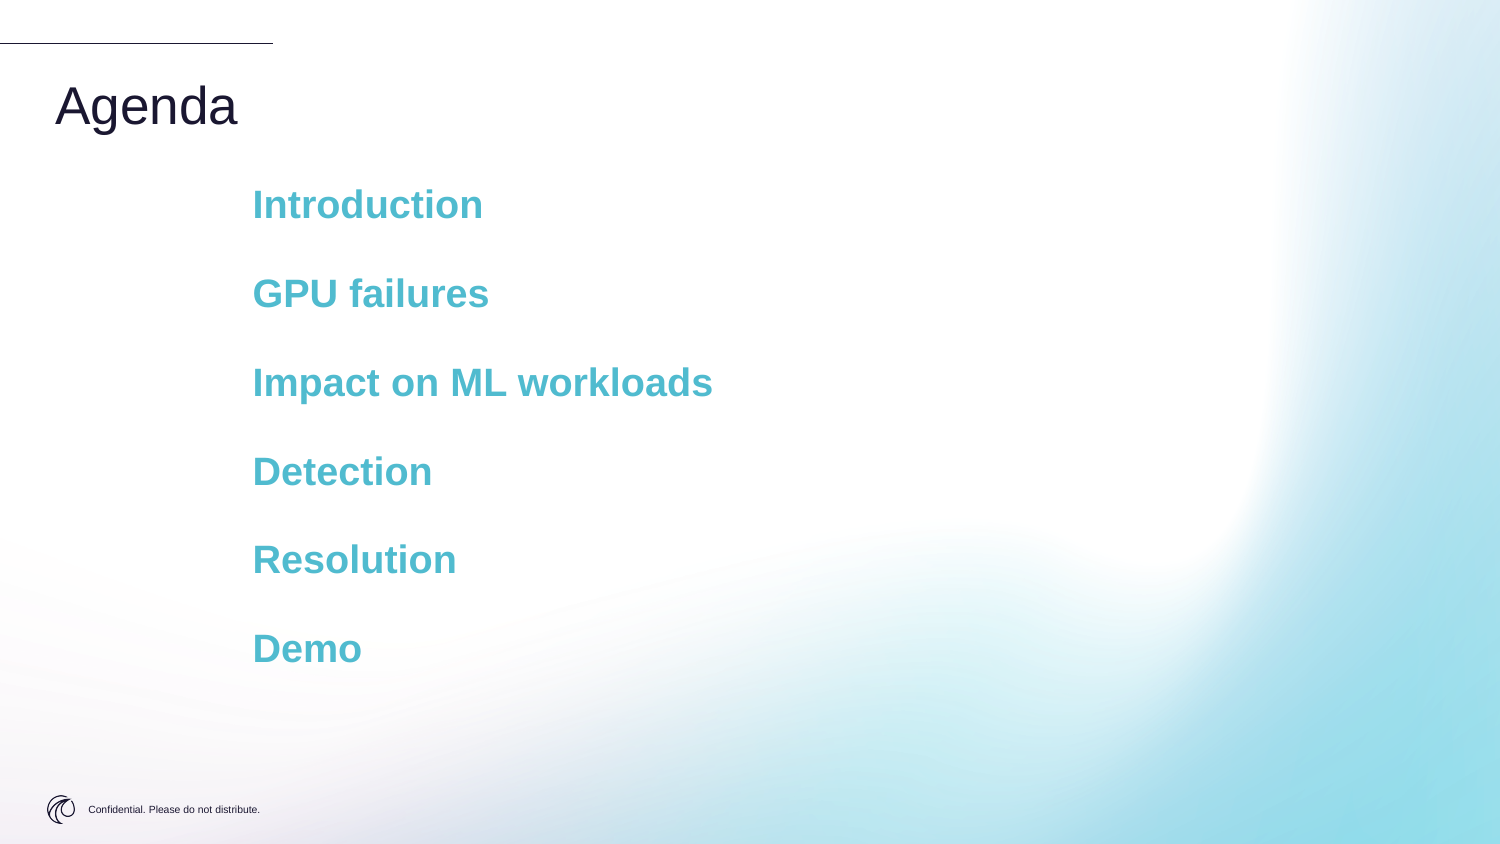

# Agenda
Introduction
GPU failures
Impact on ML workloads
Detection
Resolution
Demo